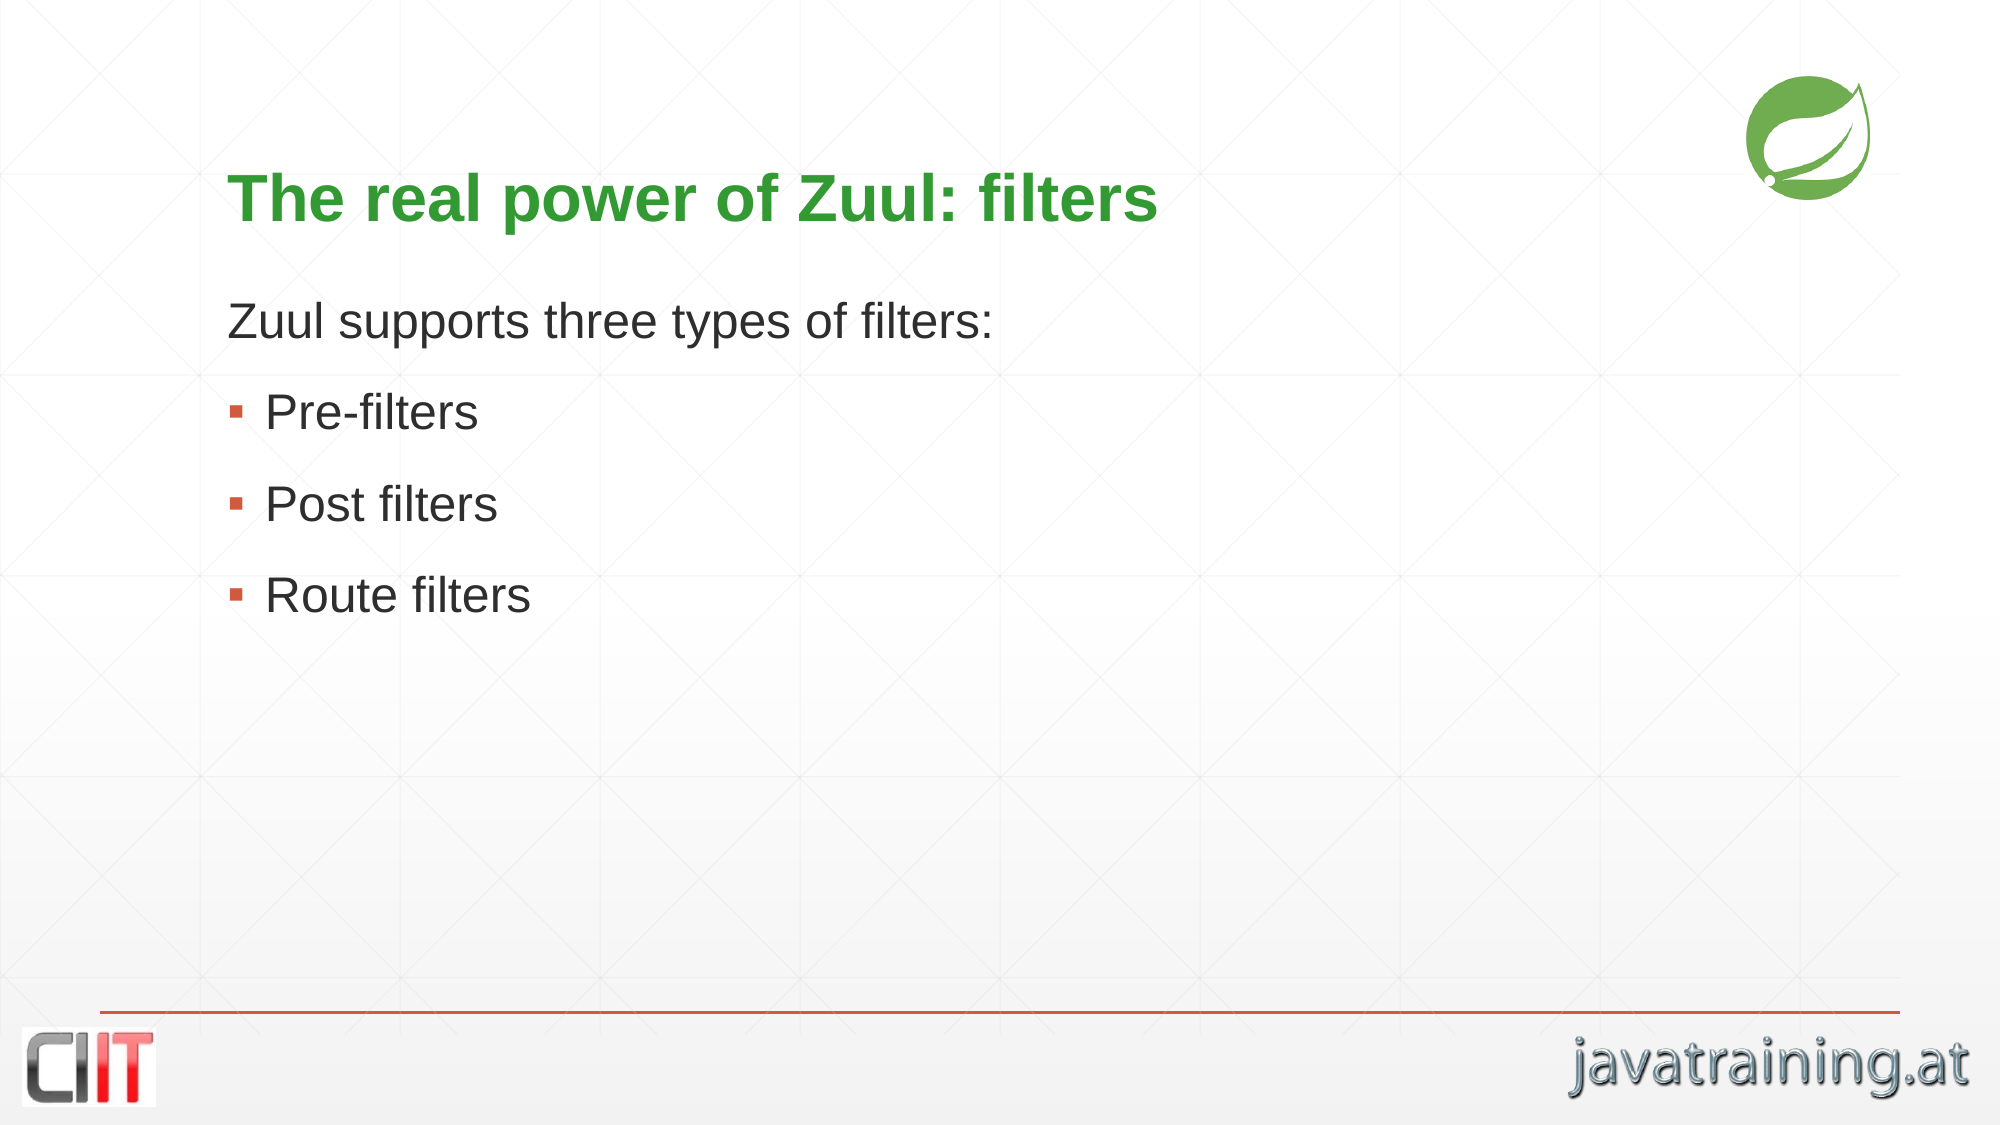

# The real power of Zuul: filters
Zuul supports three types of filters:
Pre-filters
Post filters
Route filters